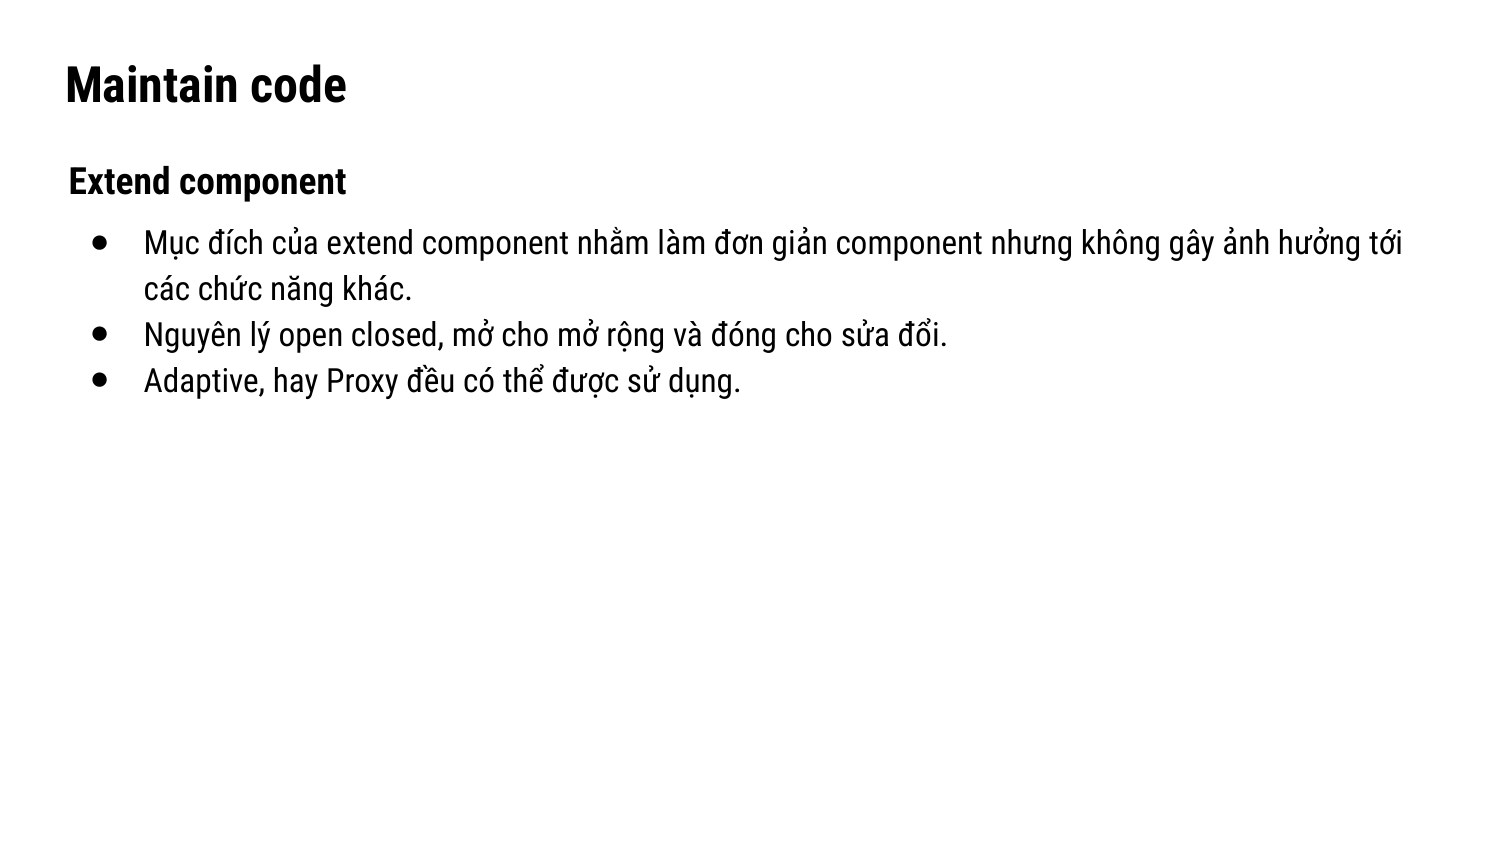

# Maintain code
Extend component
Mục đích của extend component nhằm làm đơn giản component nhưng không gây ảnh hưởng tới các chức năng khác.
Nguyên lý open closed, mở cho mở rộng và đóng cho sửa đổi.
Adaptive, hay Proxy đều có thể được sử dụng.